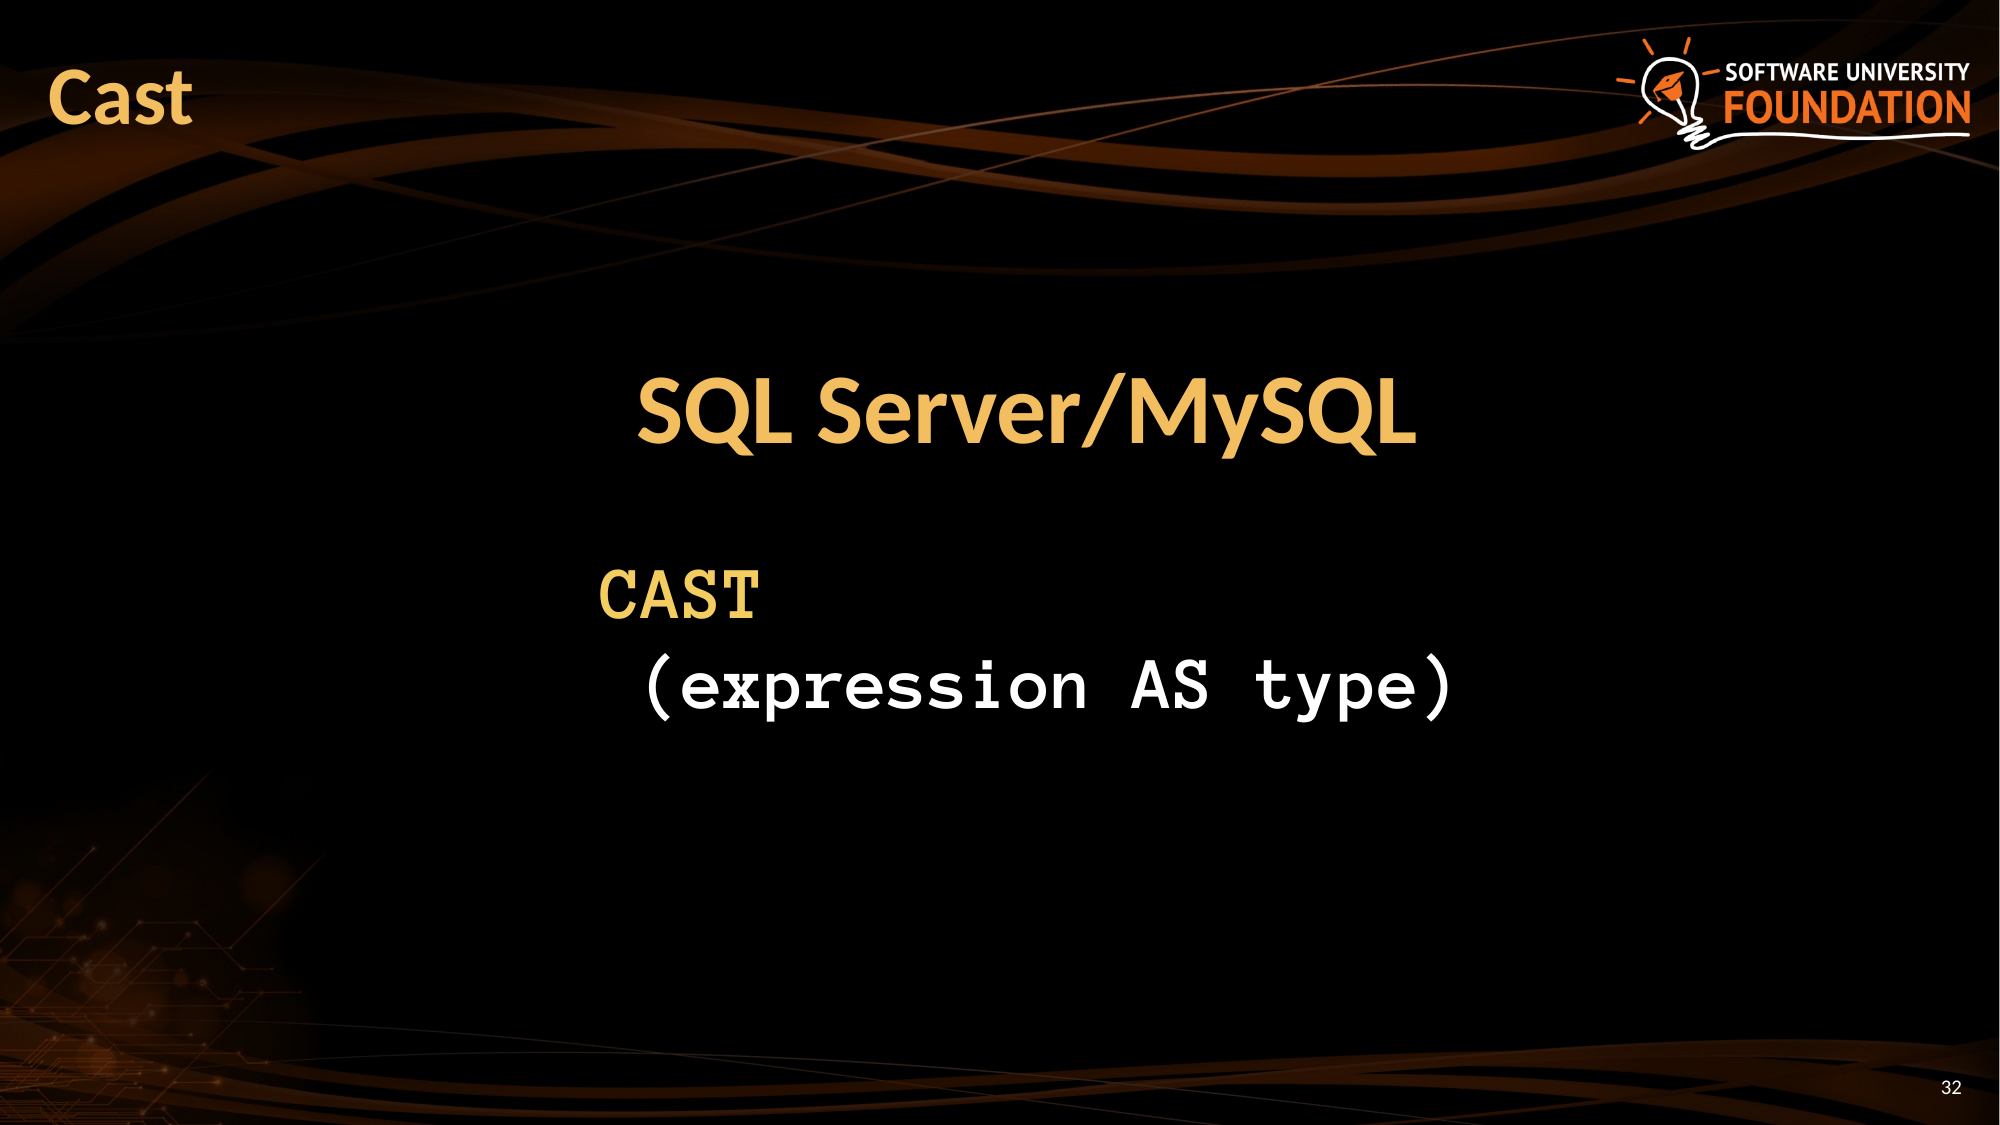

# Cast
SQL Server/MySQL

CAST
 (expression AS type)
32